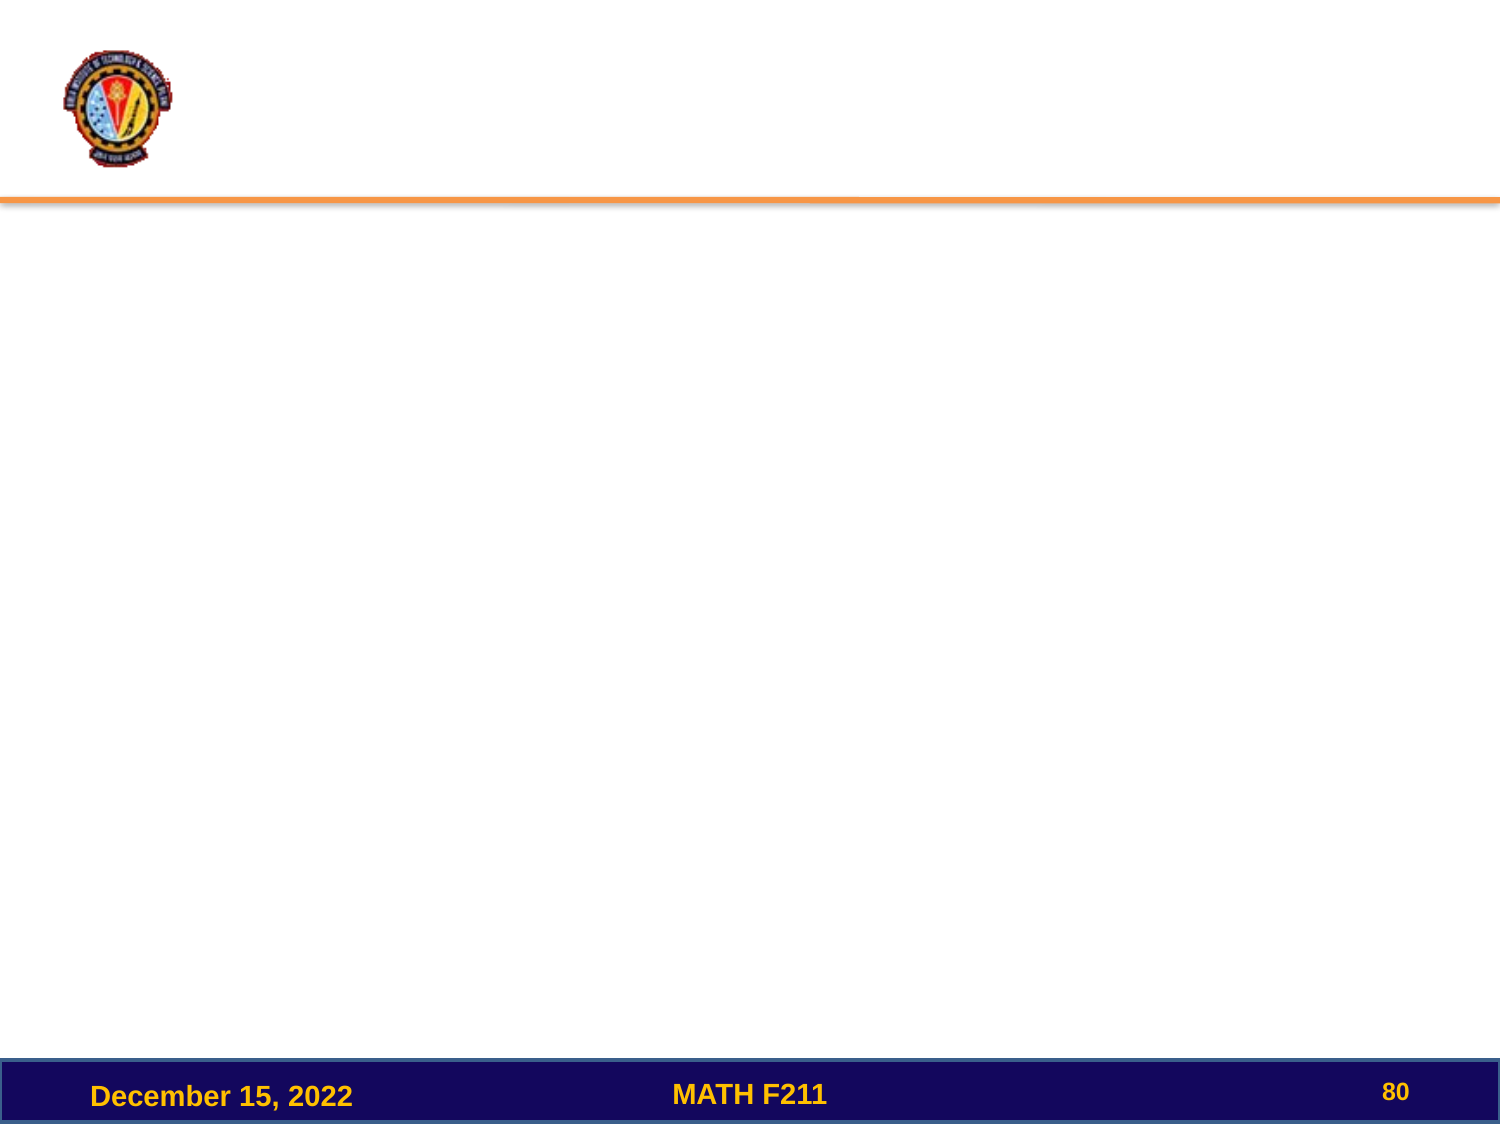

#

80
MATH F211
December 15, 2022